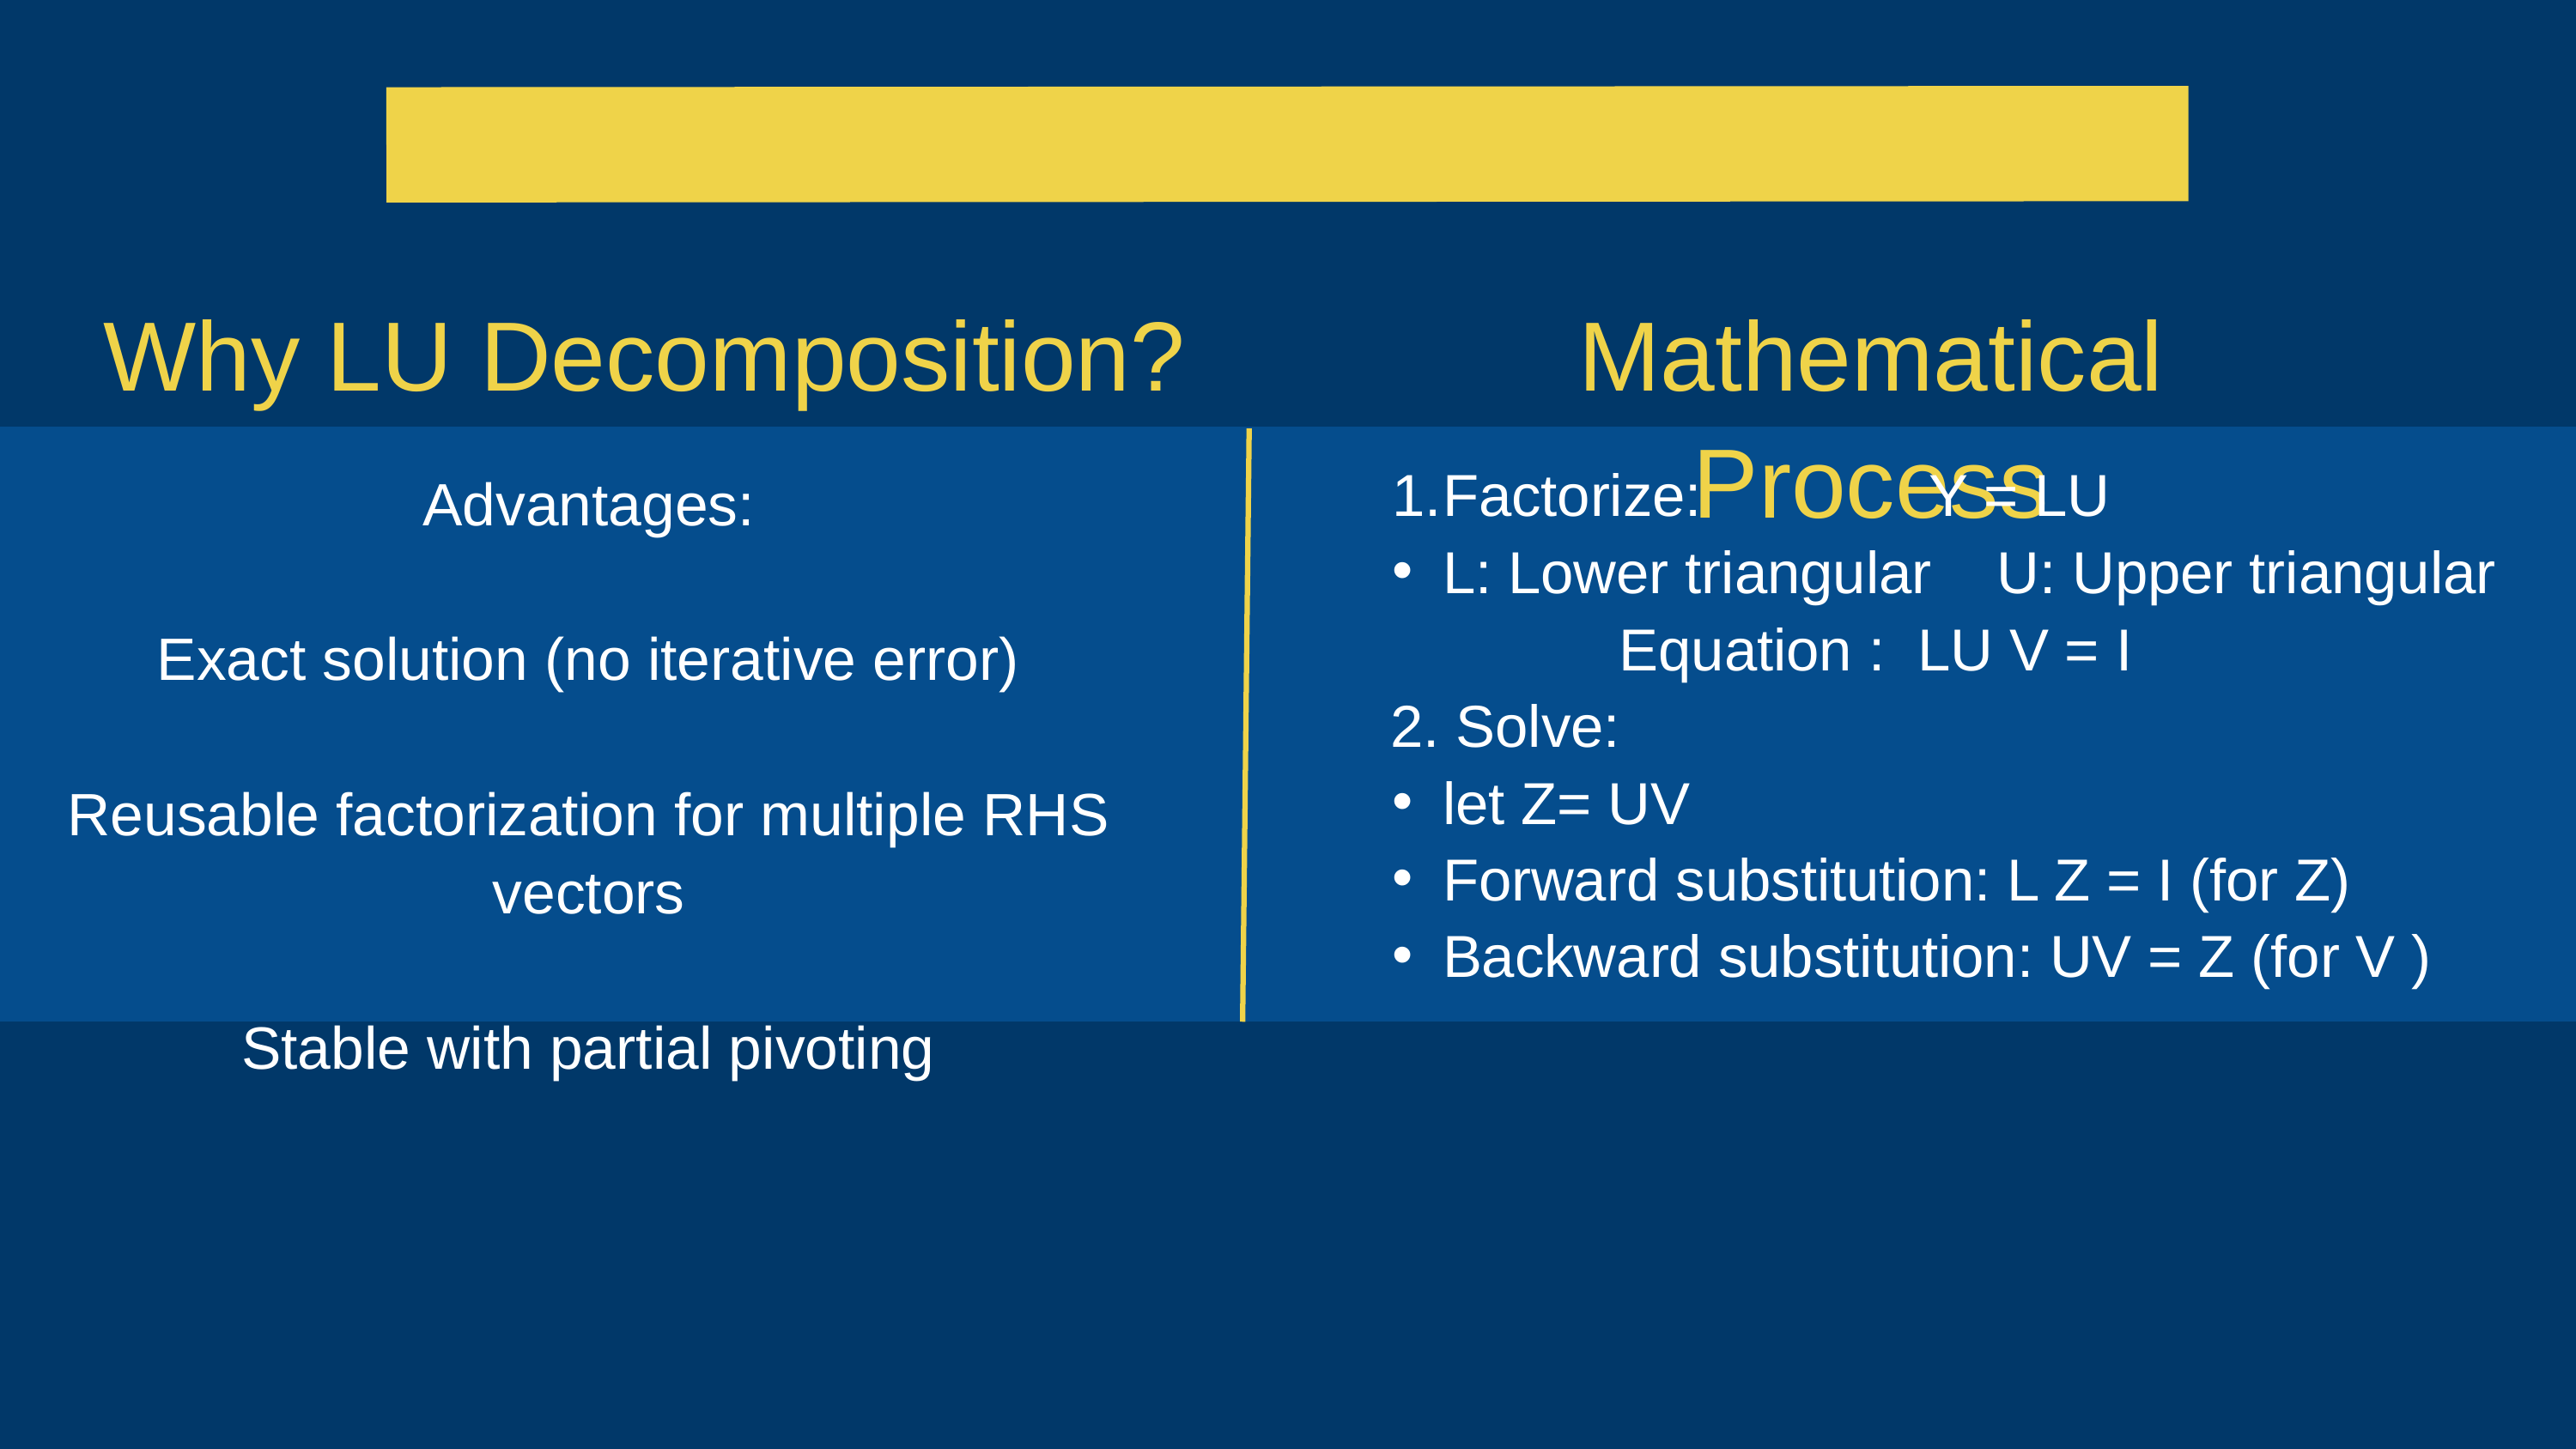

Why LU Decomposition?

Mathematical Process

Factorize:              Y = LU
L: Lower triangular    U: Upper triangular
                 Equation :  LU V = I
   2. Solve:
let Z= UV
Forward substitution: L Z = I (for Z)
Backward substitution: UV = Z (for V )

Advantages:

Exact solution (no iterative error)

Reusable factorization for multiple RHS vectors

Stable with partial pivoting